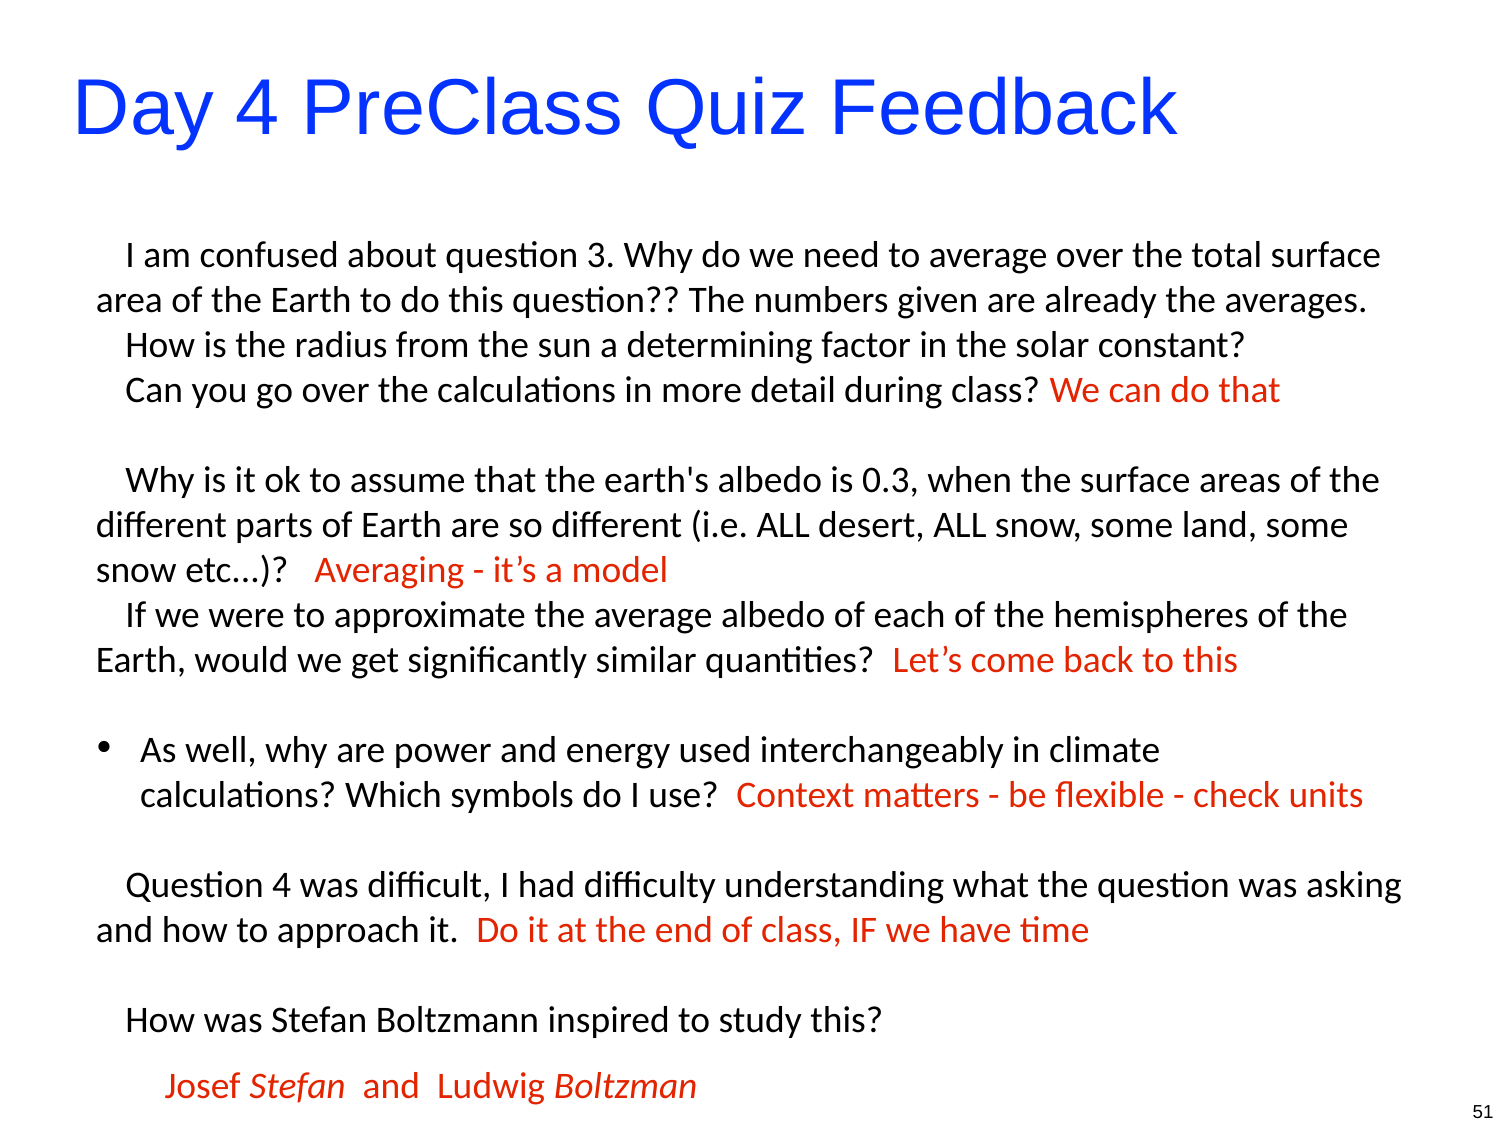

# Day 4 PreClass Quiz Feedback
I am confused about question 3. Why do we need to average over the total surface area of the Earth to do this question?? The numbers given are already the averages.
How is the radius from the sun a determining factor in the solar constant?
Can you go over the calculations in more detail during class? We can do that

Why is it ok to assume that the earth's albedo is 0.3, when the surface areas of the different parts of Earth are so different (i.e. ALL desert, ALL snow, some land, some snow etc...)?   Averaging - it’s a model
If we were to approximate the average albedo of each of the hemispheres of the Earth, would we get significantly similar quantities?  Let’s come back to this

As well, why are power and energy used interchangeably in climate calculations? Which symbols do I use?  Context matters - be flexible - check units

Question 4 was difficult, I had difficulty understanding what the question was asking and how to approach it.  Do it at the end of class, IF we have time

How was Stefan Boltzmann inspired to study this?
Josef Stefan  and  Ludwig Boltzman
51